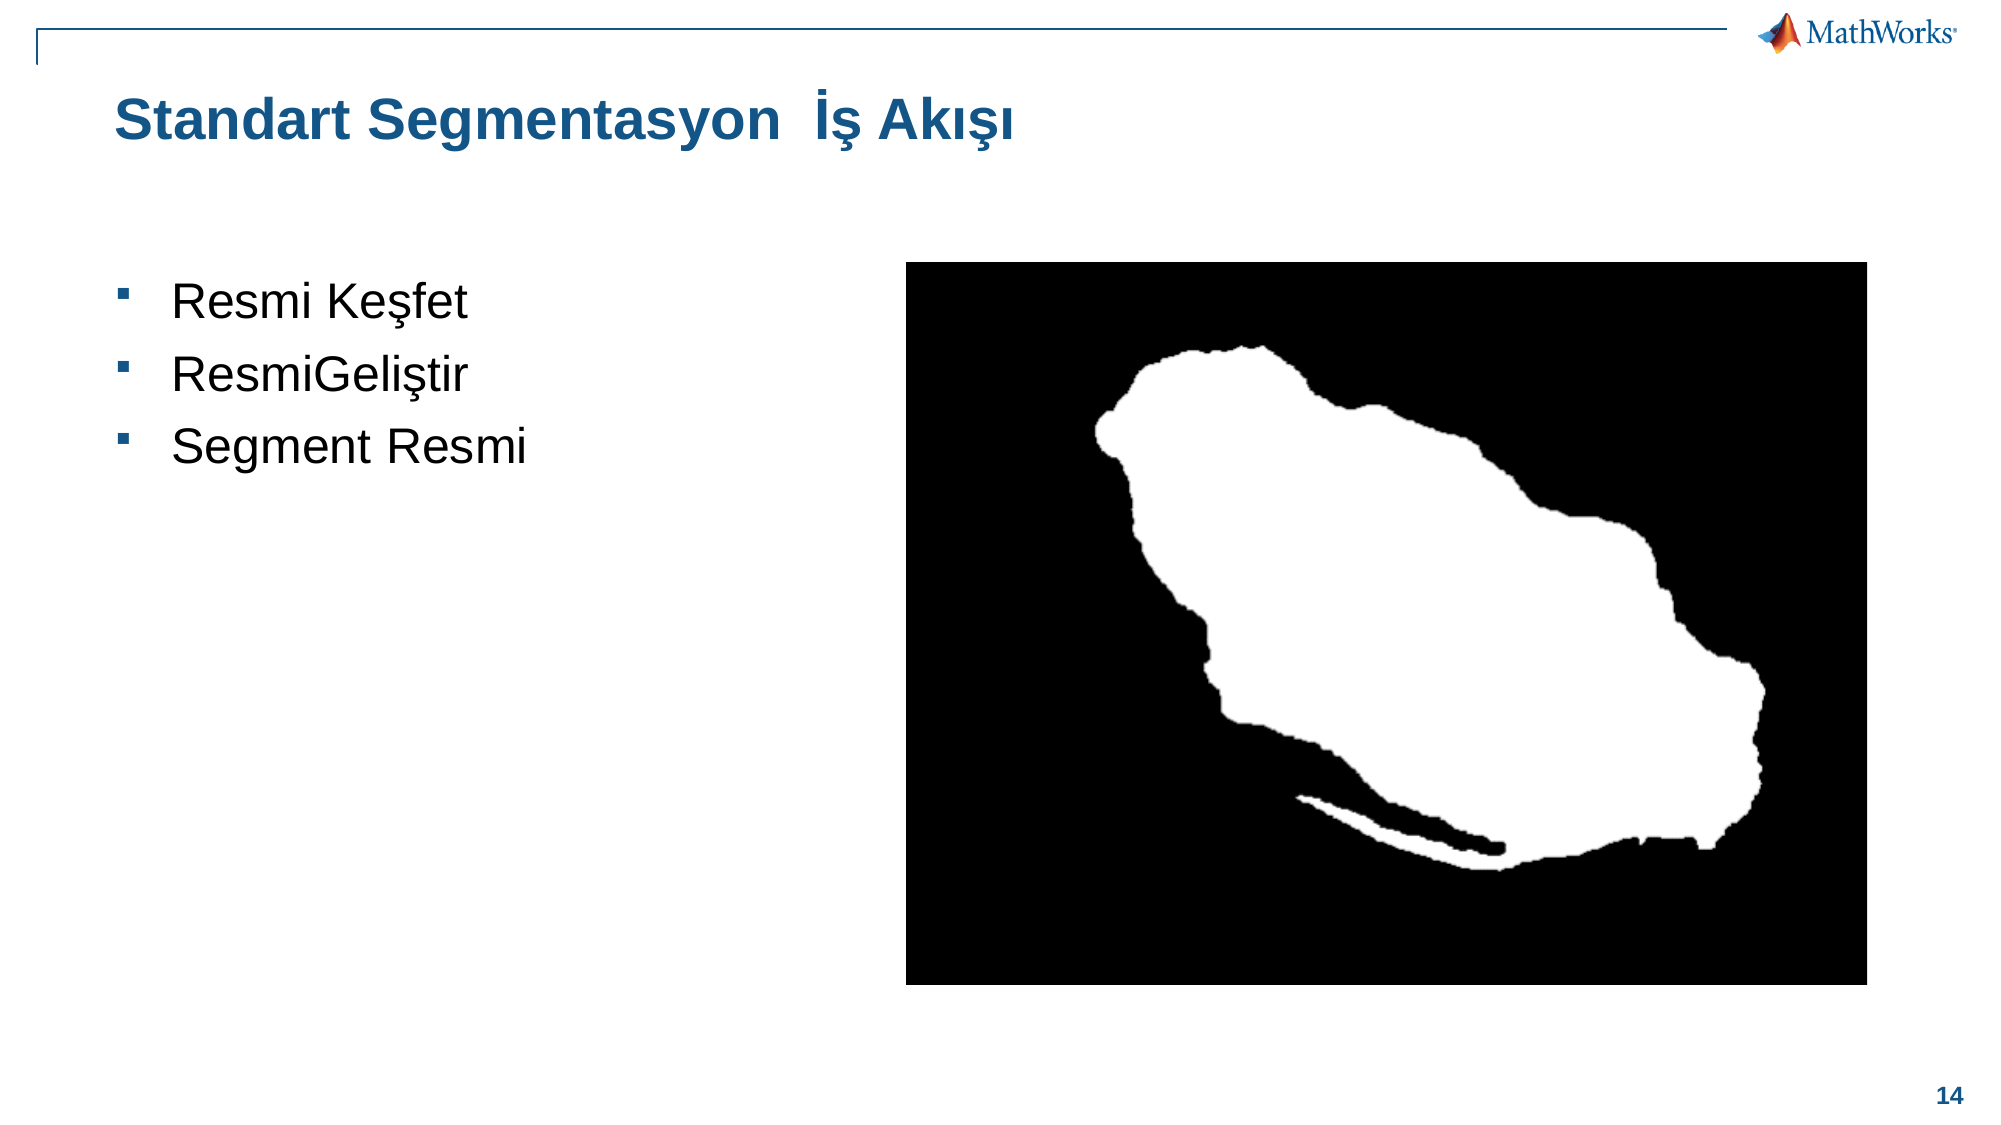

# Standart Segmentasyon  İş Akışı
Resmi Keşfet
ResmiGeliştir
Segment Resmi

14